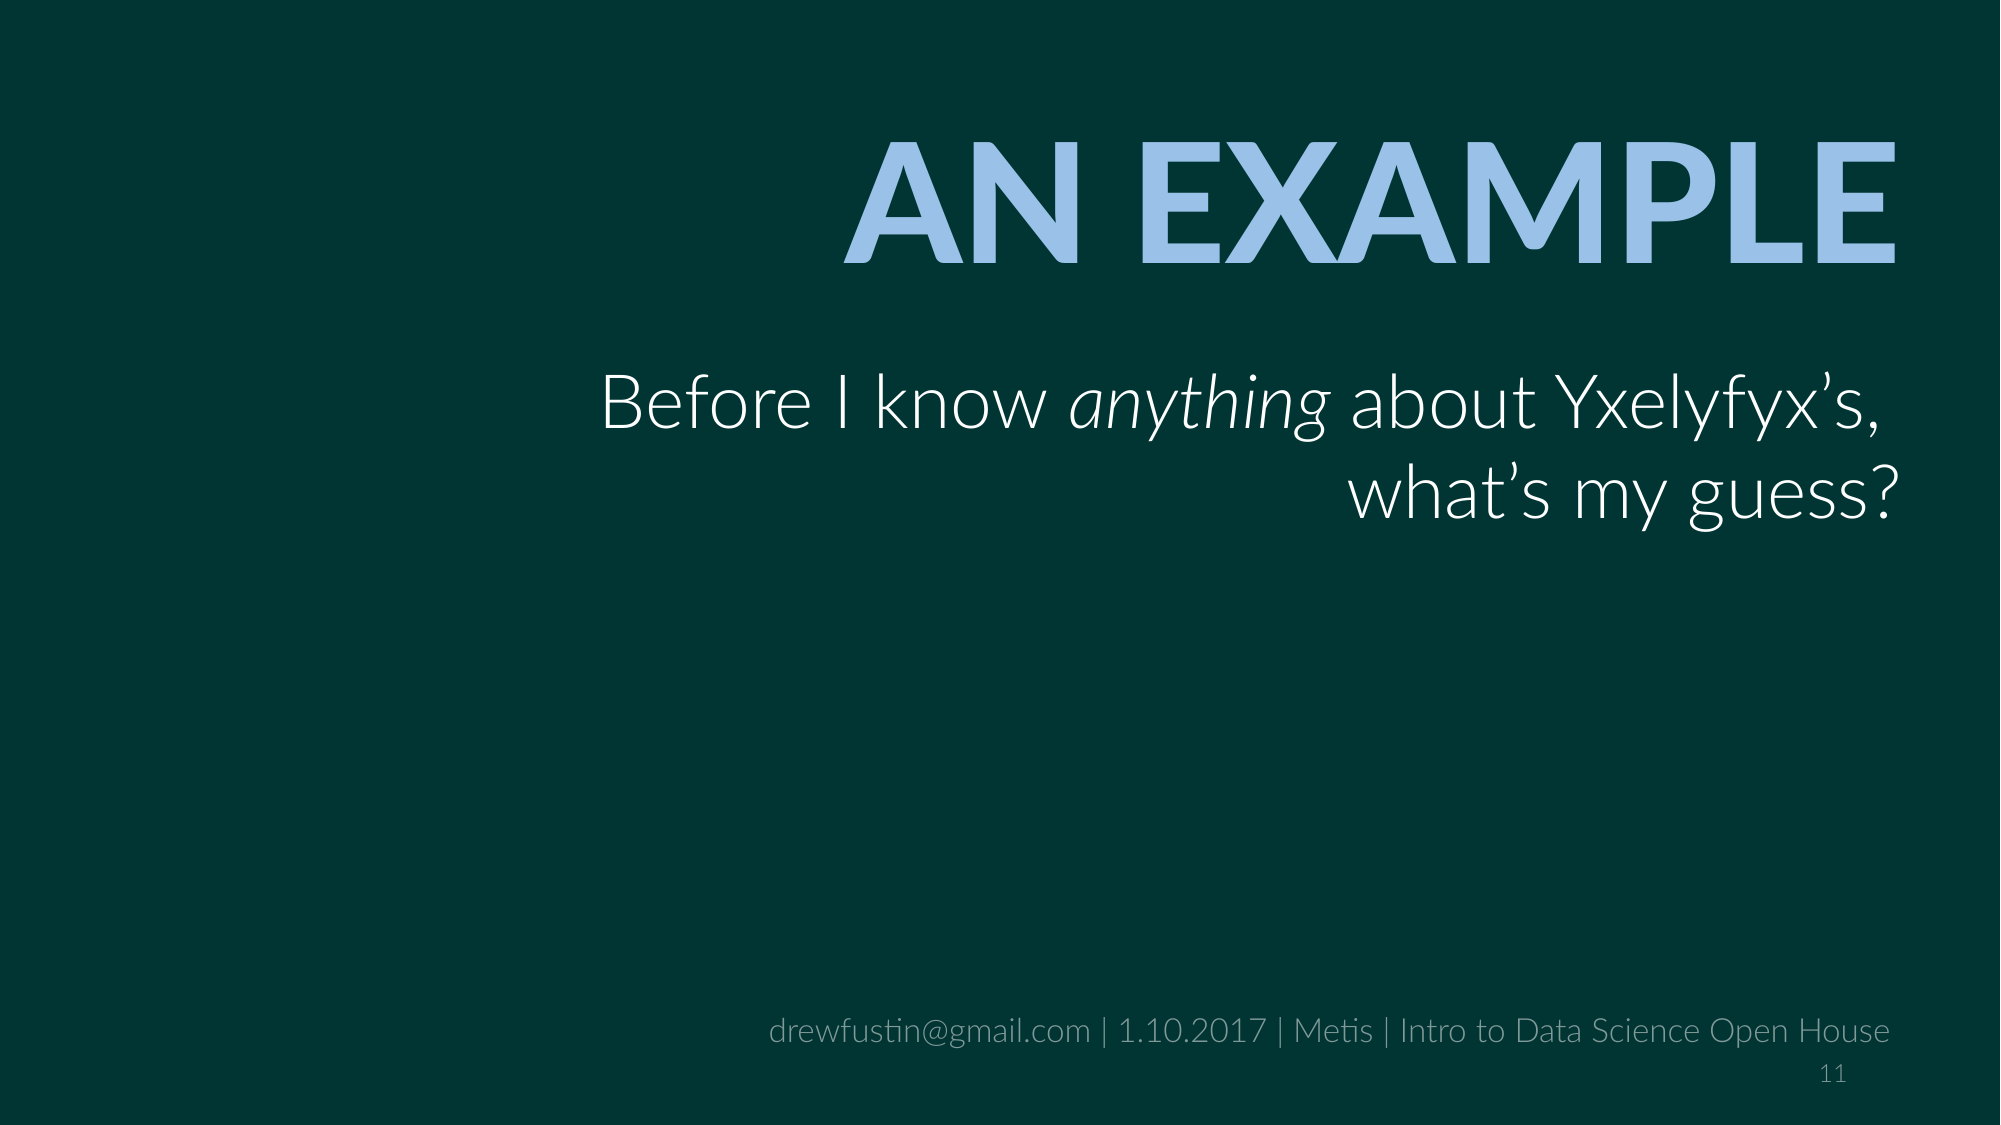

AN EXAMPLE
Before I know anything about Yxelyfyx’s,
what’s my guess?
drewfustin@gmail.com | 1.10.2017 | Metis | Intro to Data Science Open House
11